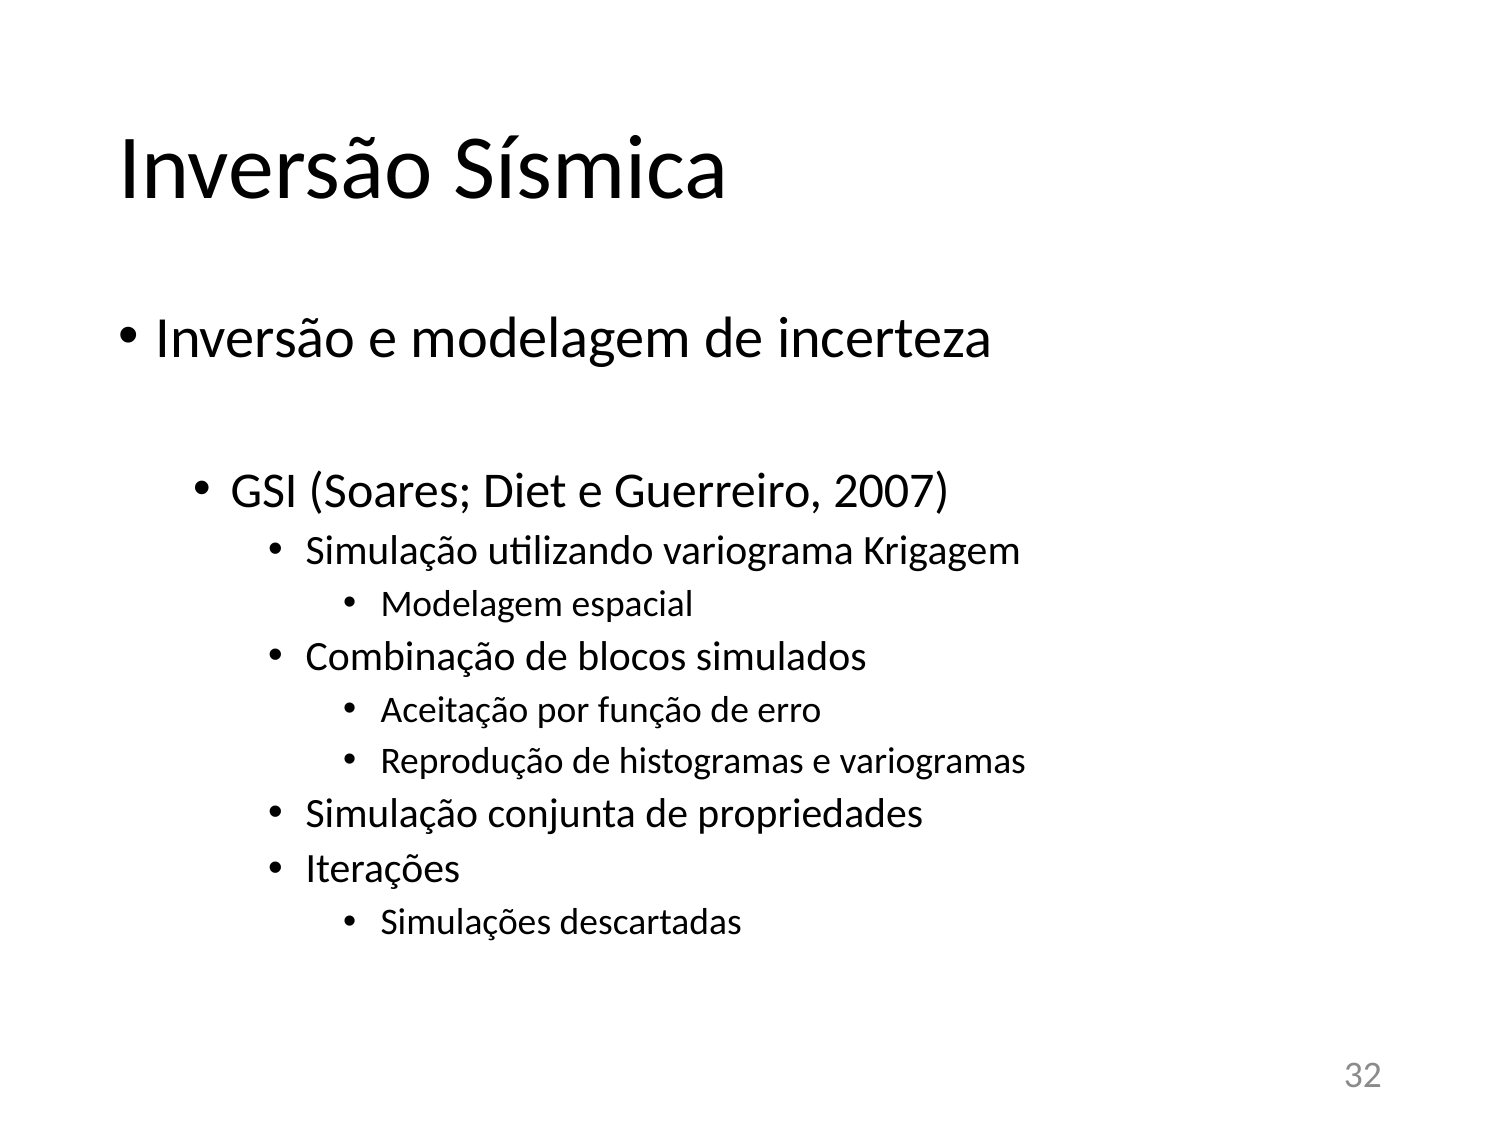

# Inversão Sísmica
Inversão e modelagem de incerteza

GSI (Soares; Diet e Guerreiro, 2007)
Simulação utilizando variograma Krigagem
Modelagem espacial
Combinação de blocos simulados
Aceitação por função de erro
Reprodução de histogramas e variogramas
Simulação conjunta de propriedades
Iterações
Simulações descartadas

32